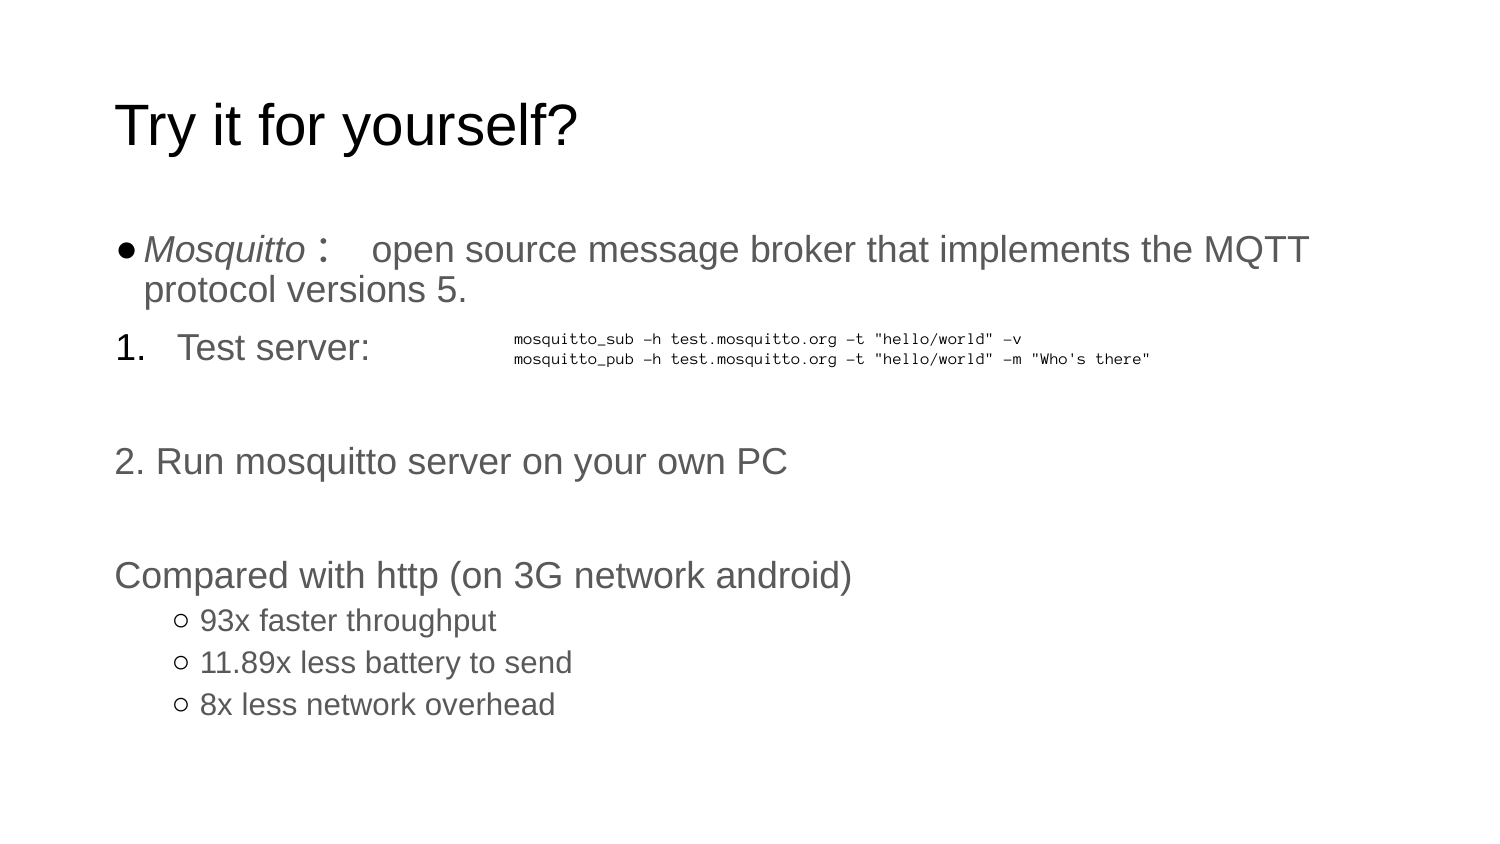

# Try it for yourself?
Mosquitto： open source message broker that implements the MQTT protocol versions 5.
Test server:

2. Run mosquitto server on your own PC

Compared with http (on 3G network android)
93x faster throughput
11.89x less battery to send
8x less network overhead
mosquitto_sub -h test.mosquitto.org -t "hello/world" –v
mosquitto_pub -h test.mosquitto.org -t "hello/world" -m "Who's there"